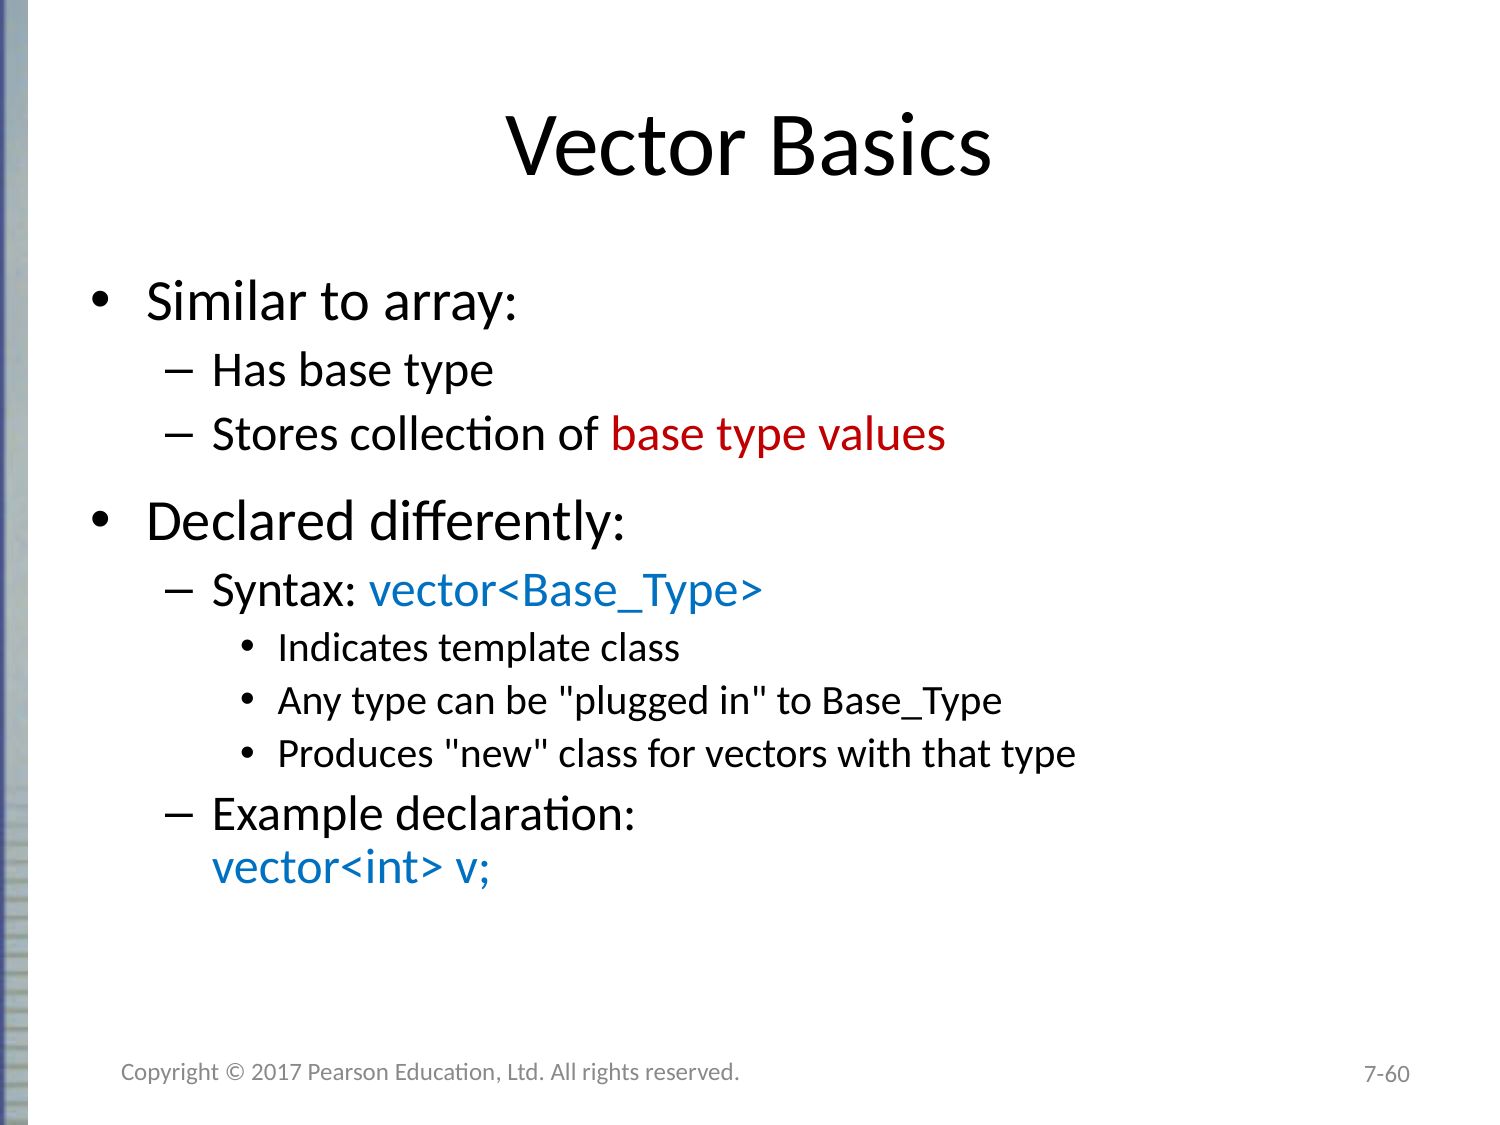

# Vector Basics
Similar to array:
Has base type
Stores collection of base type values
Declared differently:
Syntax: vector<Base_Type>
Indicates template class
Any type can be "plugged in" to Base_Type
Produces "new" class for vectors with that type
Example declaration:
vector<int> v;
Copyright © 2017 Pearson Education, Ltd. All rights reserved.
7-60